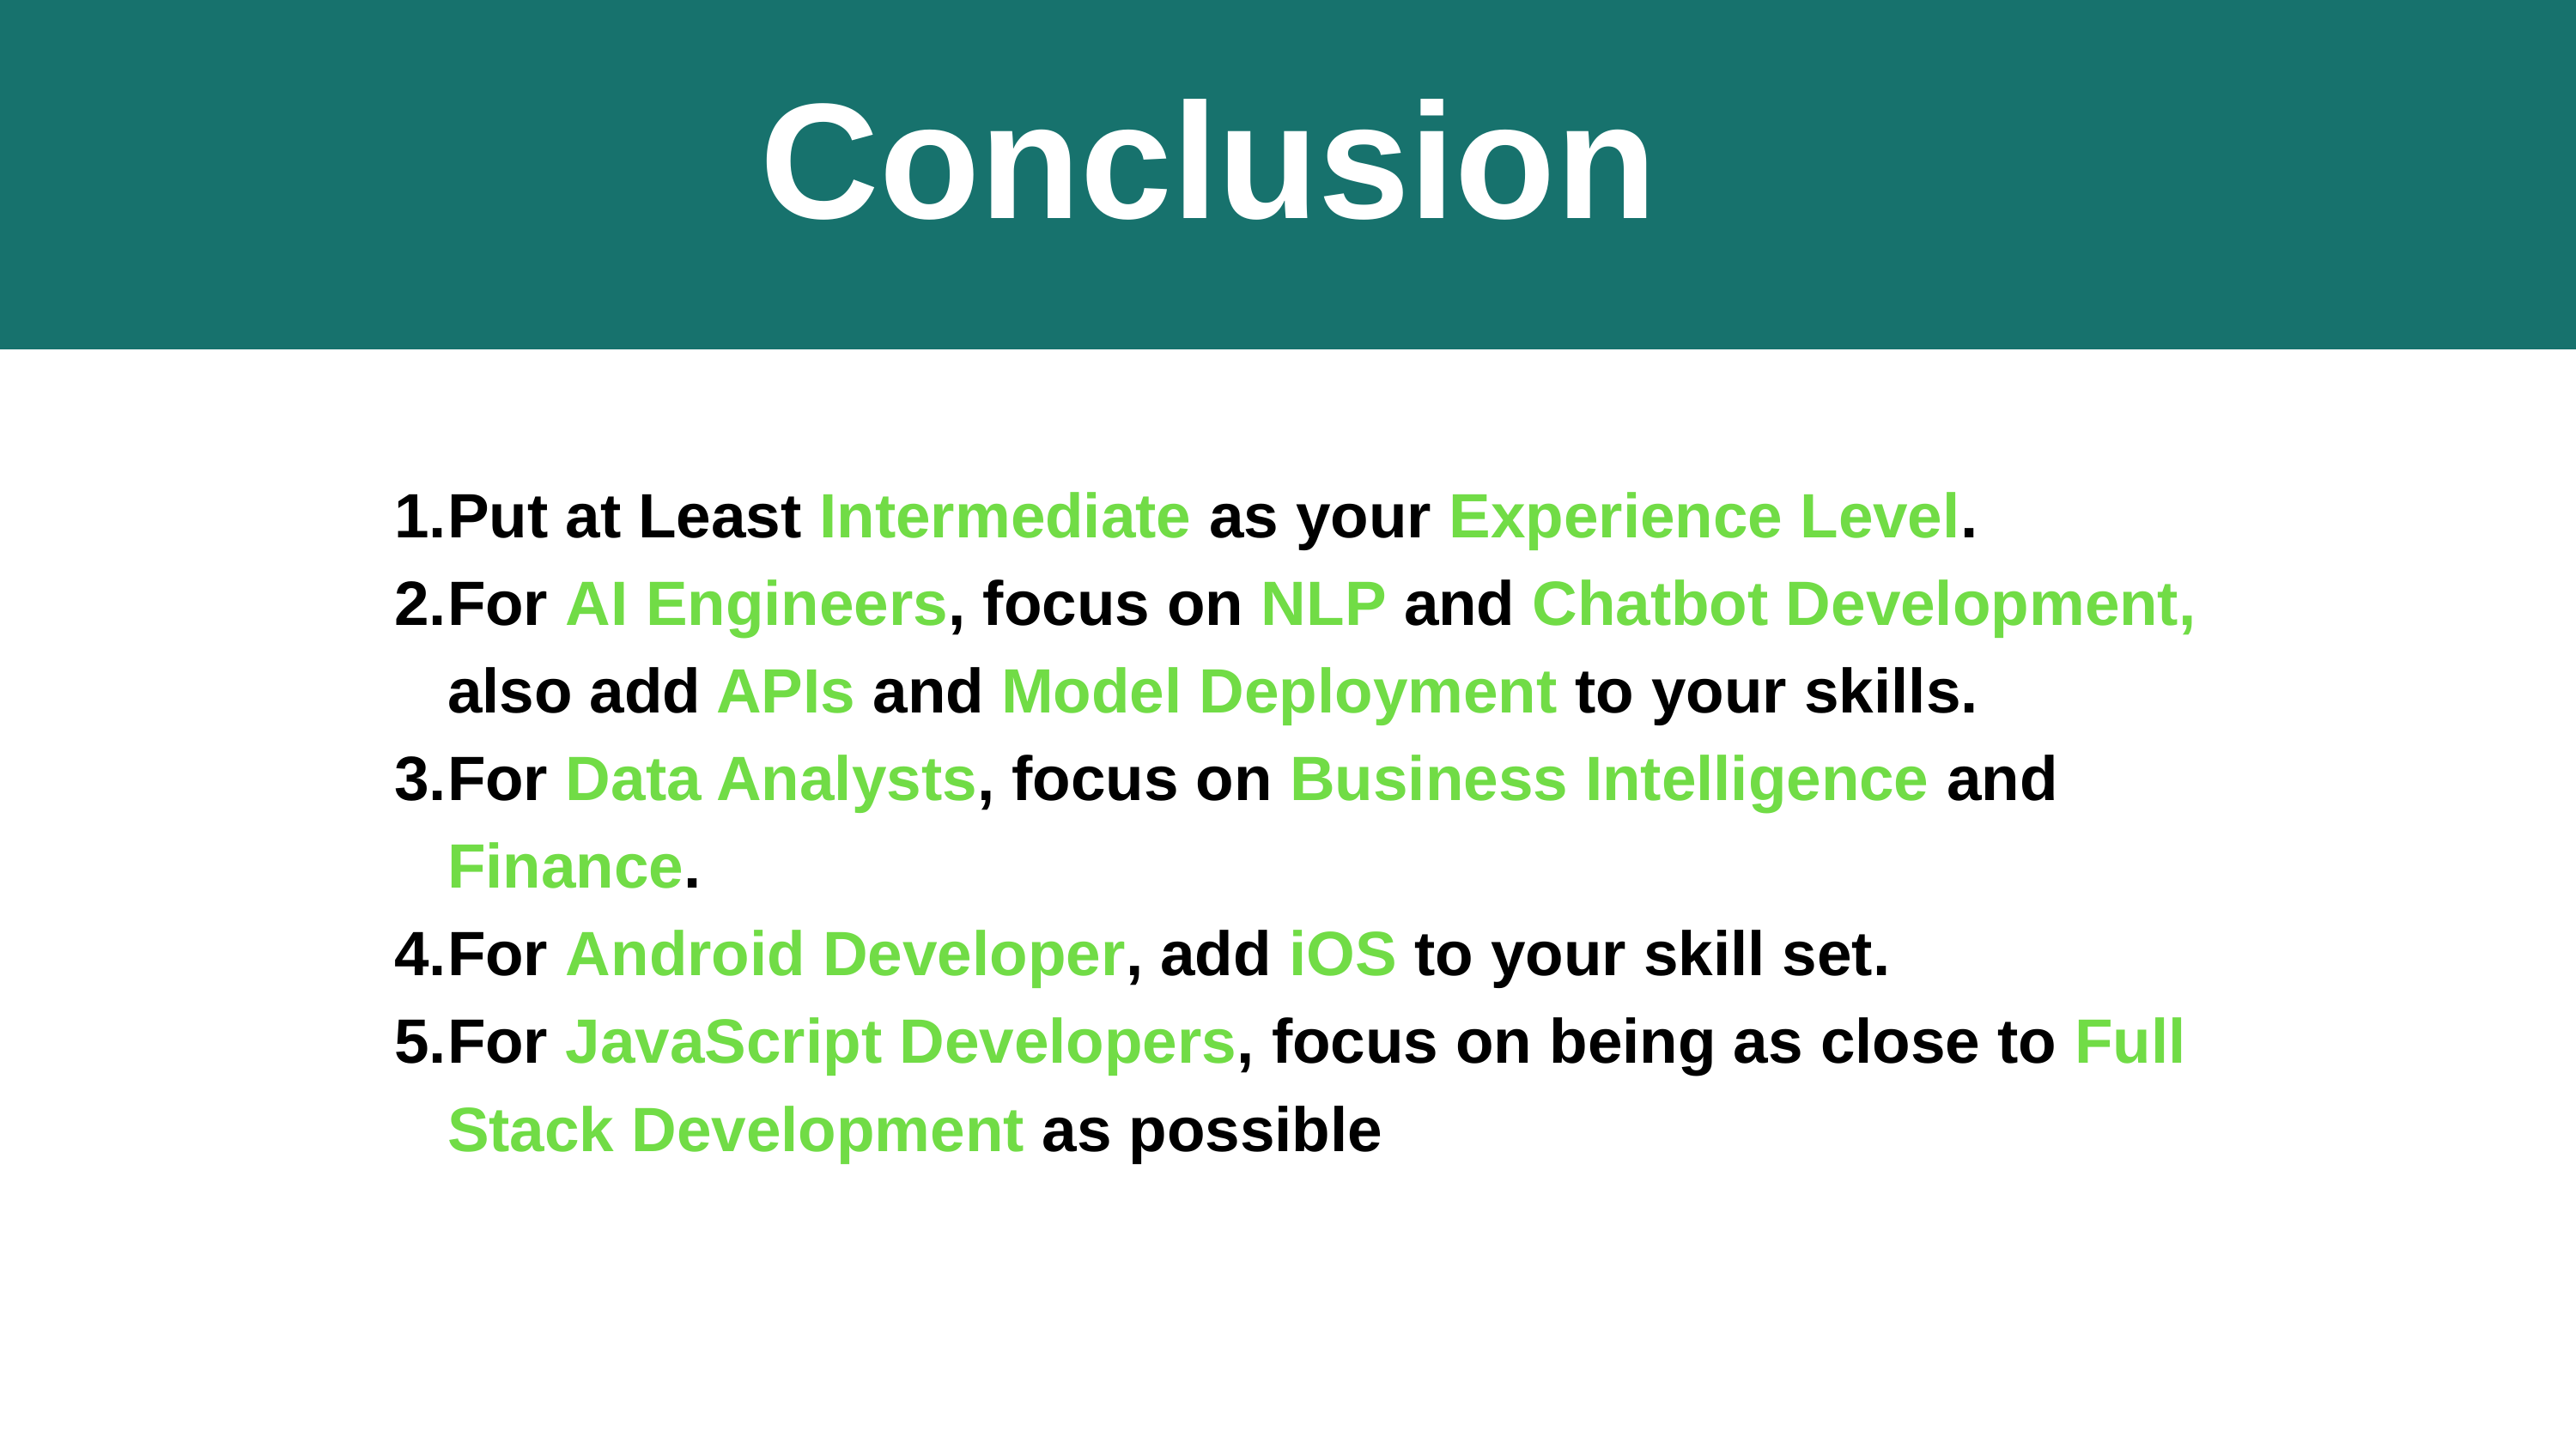

Conclusion
Put at Least Intermediate as your Experience Level.
For AI Engineers, focus on NLP and Chatbot Development, also add APIs and Model Deployment to your skills.
For Data Analysts, focus on Business Intelligence and Finance.
For Android Developer, add iOS to your skill set.
For JavaScript Developers, focus on being as close to Full Stack Development as possible